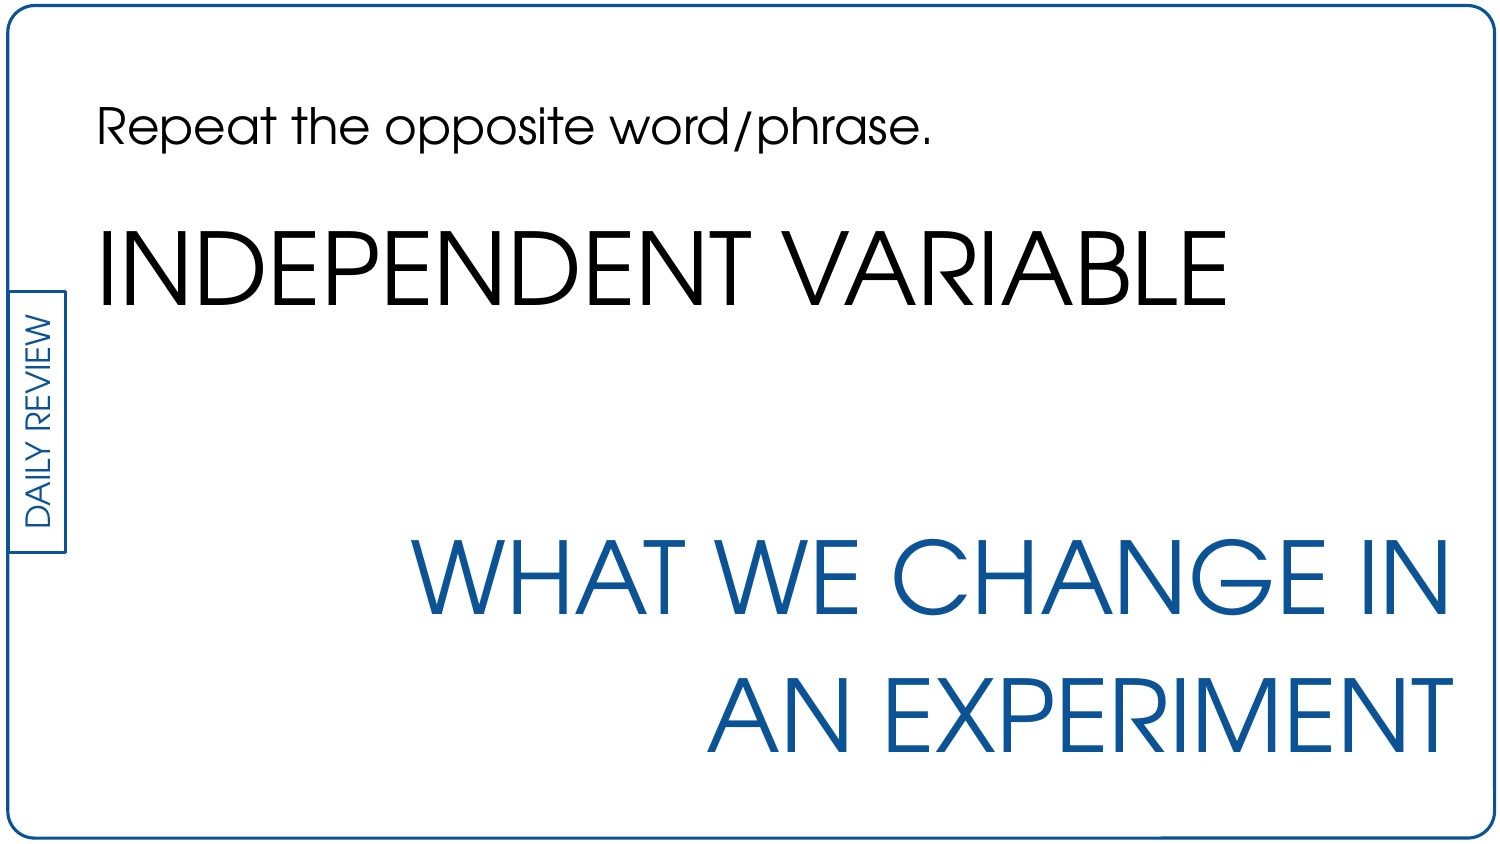

Repeat the opposite word/phrase.
INDEPENDENT VARIABLE
    	  WHAT WE CHANGE IN AN EXPERIMENT